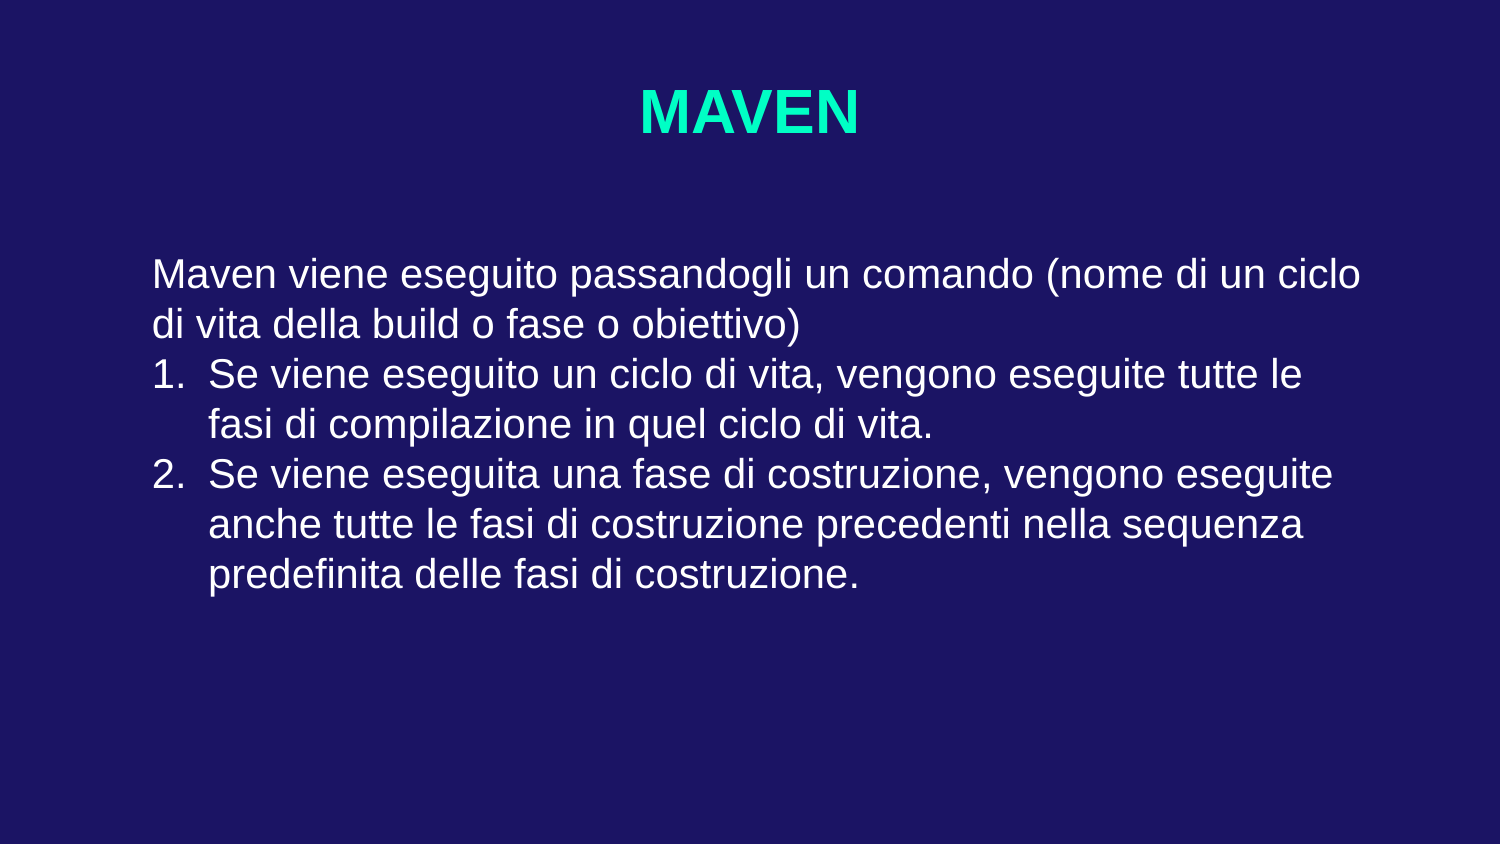

# MAVEN
Maven viene eseguito passandogli un comando (nome di un ciclo di vita della build o fase o obiettivo)
Se viene eseguito un ciclo di vita, vengono eseguite tutte le fasi di compilazione in quel ciclo di vita.
Se viene eseguita una fase di costruzione, vengono eseguite anche tutte le fasi di costruzione precedenti nella sequenza predefinita delle fasi di costruzione.